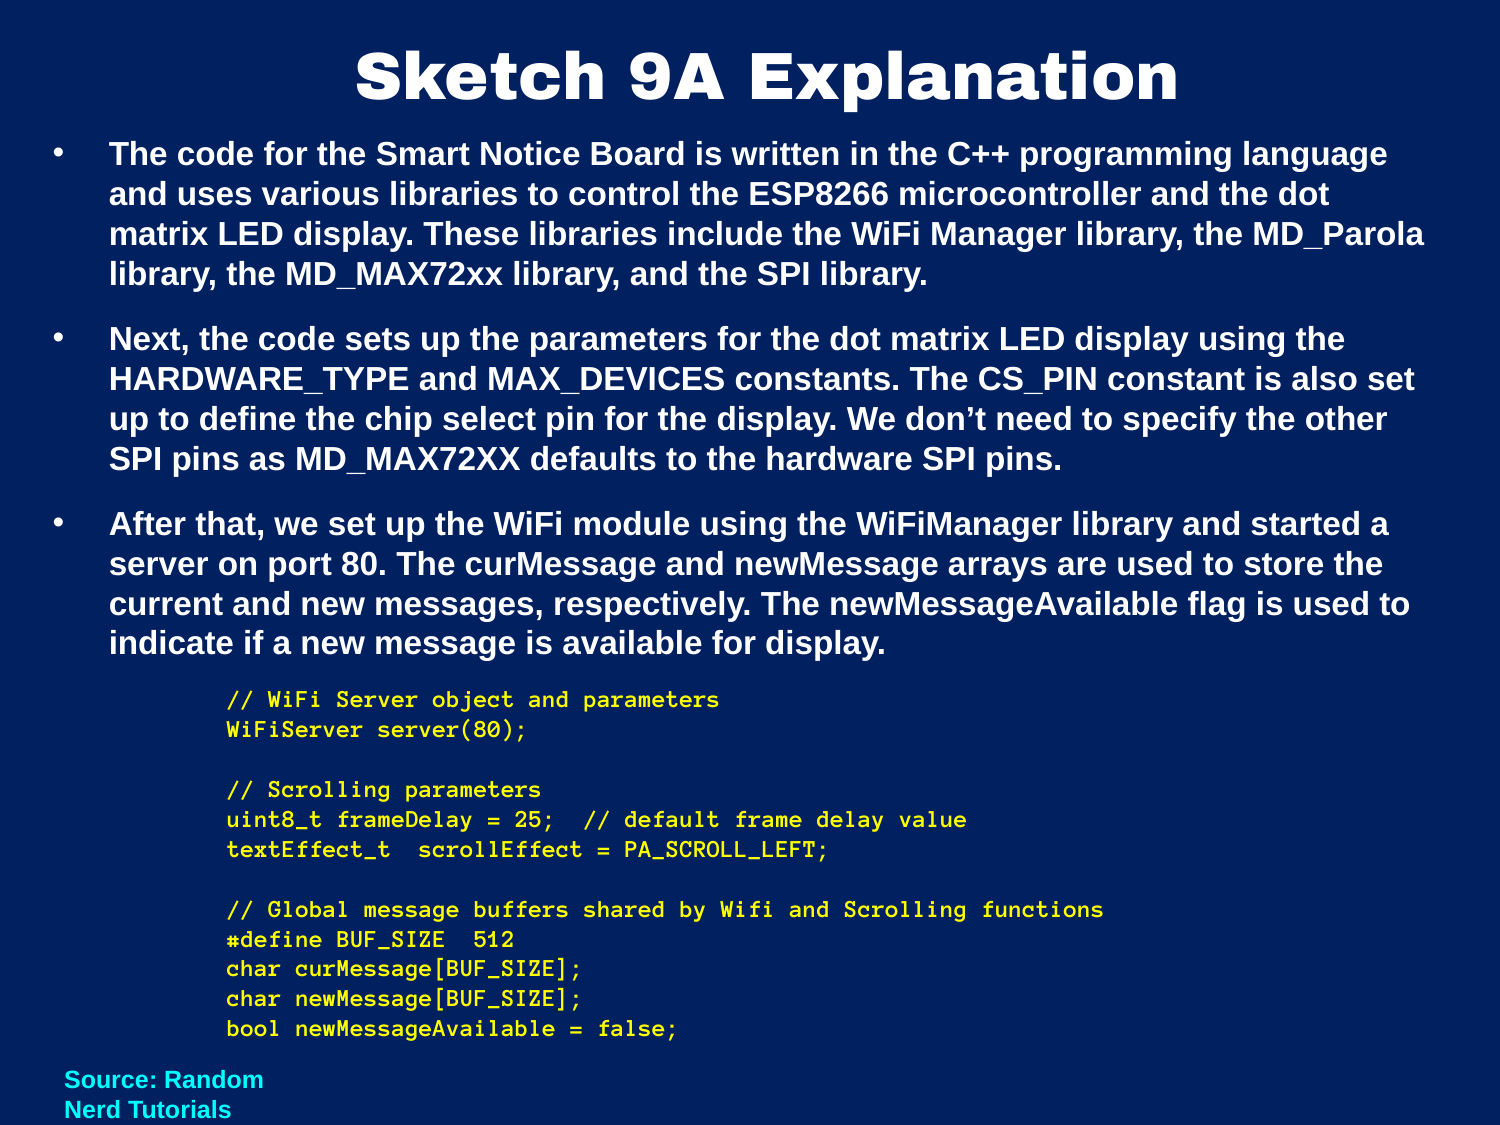

# Sketch 9A Explanation
The code for the Smart Notice Board is written in the C++ programming language and uses various libraries to control the ESP8266 microcontroller and the dot matrix LED display. These libraries include the WiFi Manager library, the MD_Parola library, the MD_MAX72xx library, and the SPI library.
Next, the code sets up the parameters for the dot matrix LED display using the HARDWARE_TYPE and MAX_DEVICES constants. The CS_PIN constant is also set up to define the chip select pin for the display. We don’t need to specify the other SPI pins as MD_MAX72XX defaults to the hardware SPI pins.
After that, we set up the WiFi module using the WiFiManager library and started a server on port 80. The curMessage and newMessage arrays are used to store the current and new messages, respectively. The newMessageAvailable flag is used to indicate if a new message is available for display.
// WiFi Server object and parameters
WiFiServer server(80);

// Scrolling parameters
uint8_t frameDelay = 25;  // default frame delay value
textEffect_t  scrollEffect = PA_SCROLL_LEFT;

// Global message buffers shared by Wifi and Scrolling functions
#define BUF_SIZE  512
char curMessage[BUF_SIZE];
char newMessage[BUF_SIZE];
bool newMessageAvailable = false;
Source: Random Nerd Tutorials